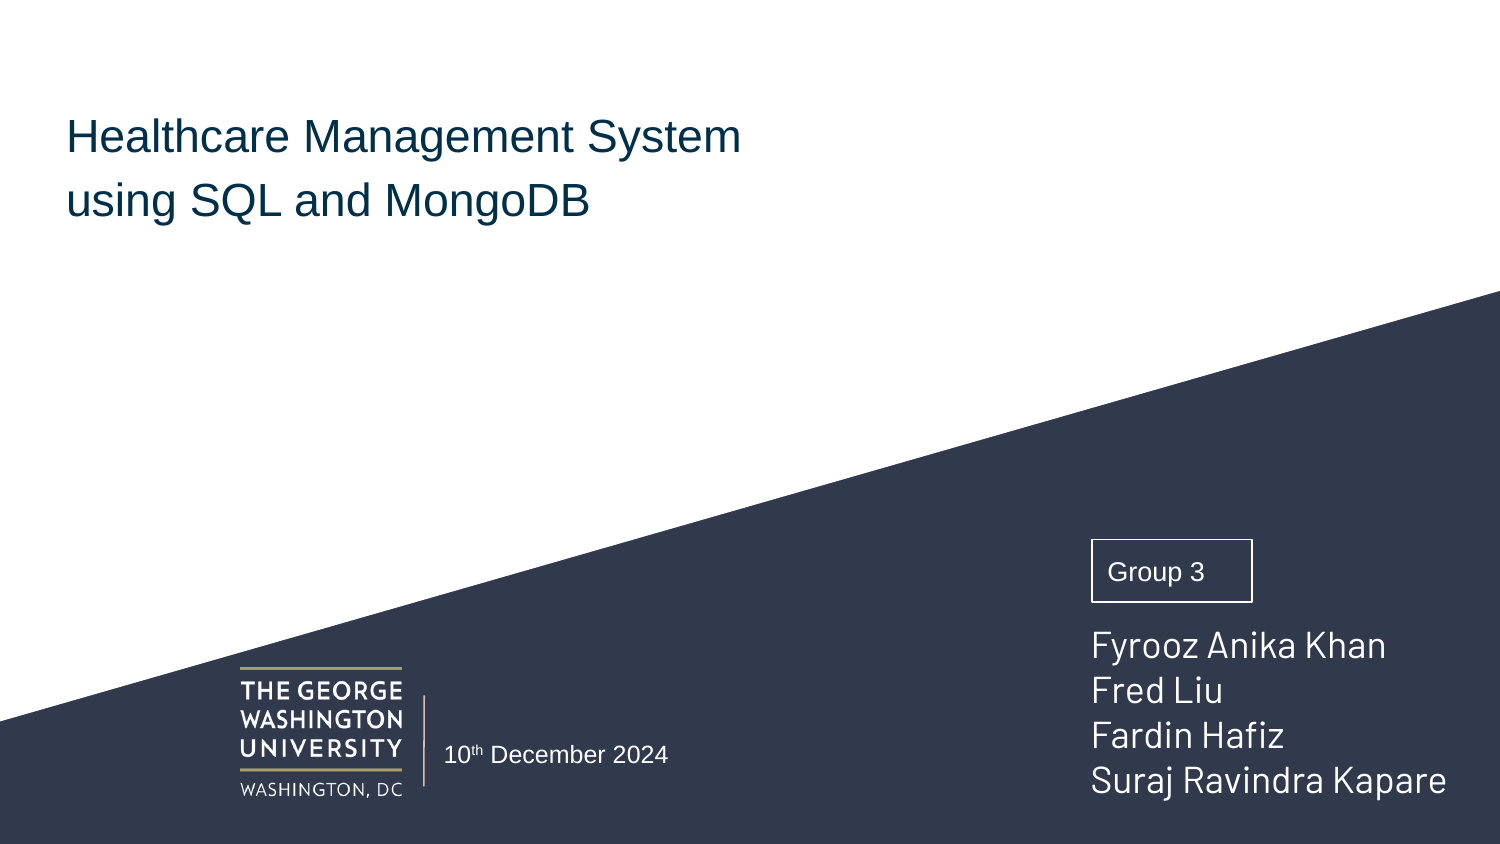

# Healthcare Management System using SQL and MongoDB

Group 3

Fyrooz Anika Khan
Fred Liu
Fardin Hafiz
Suraj Ravindra Kapare

10th December 2024